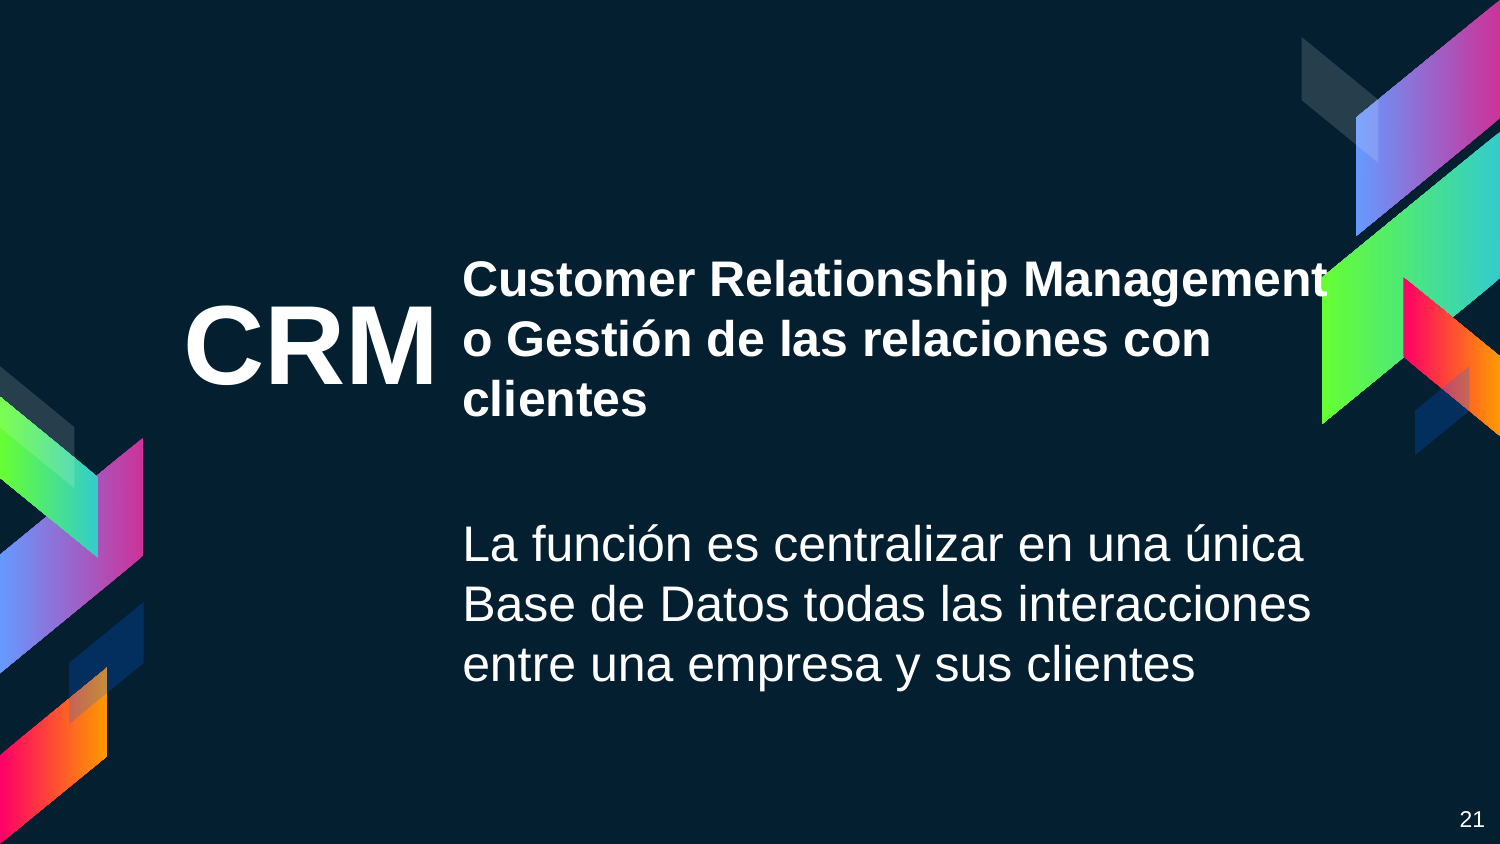

CRM
Customer Relationship Management o Gestión de las relaciones con clientes

La función es centralizar en una única Base de Datos todas las interacciones entre una empresa y sus clientes
21